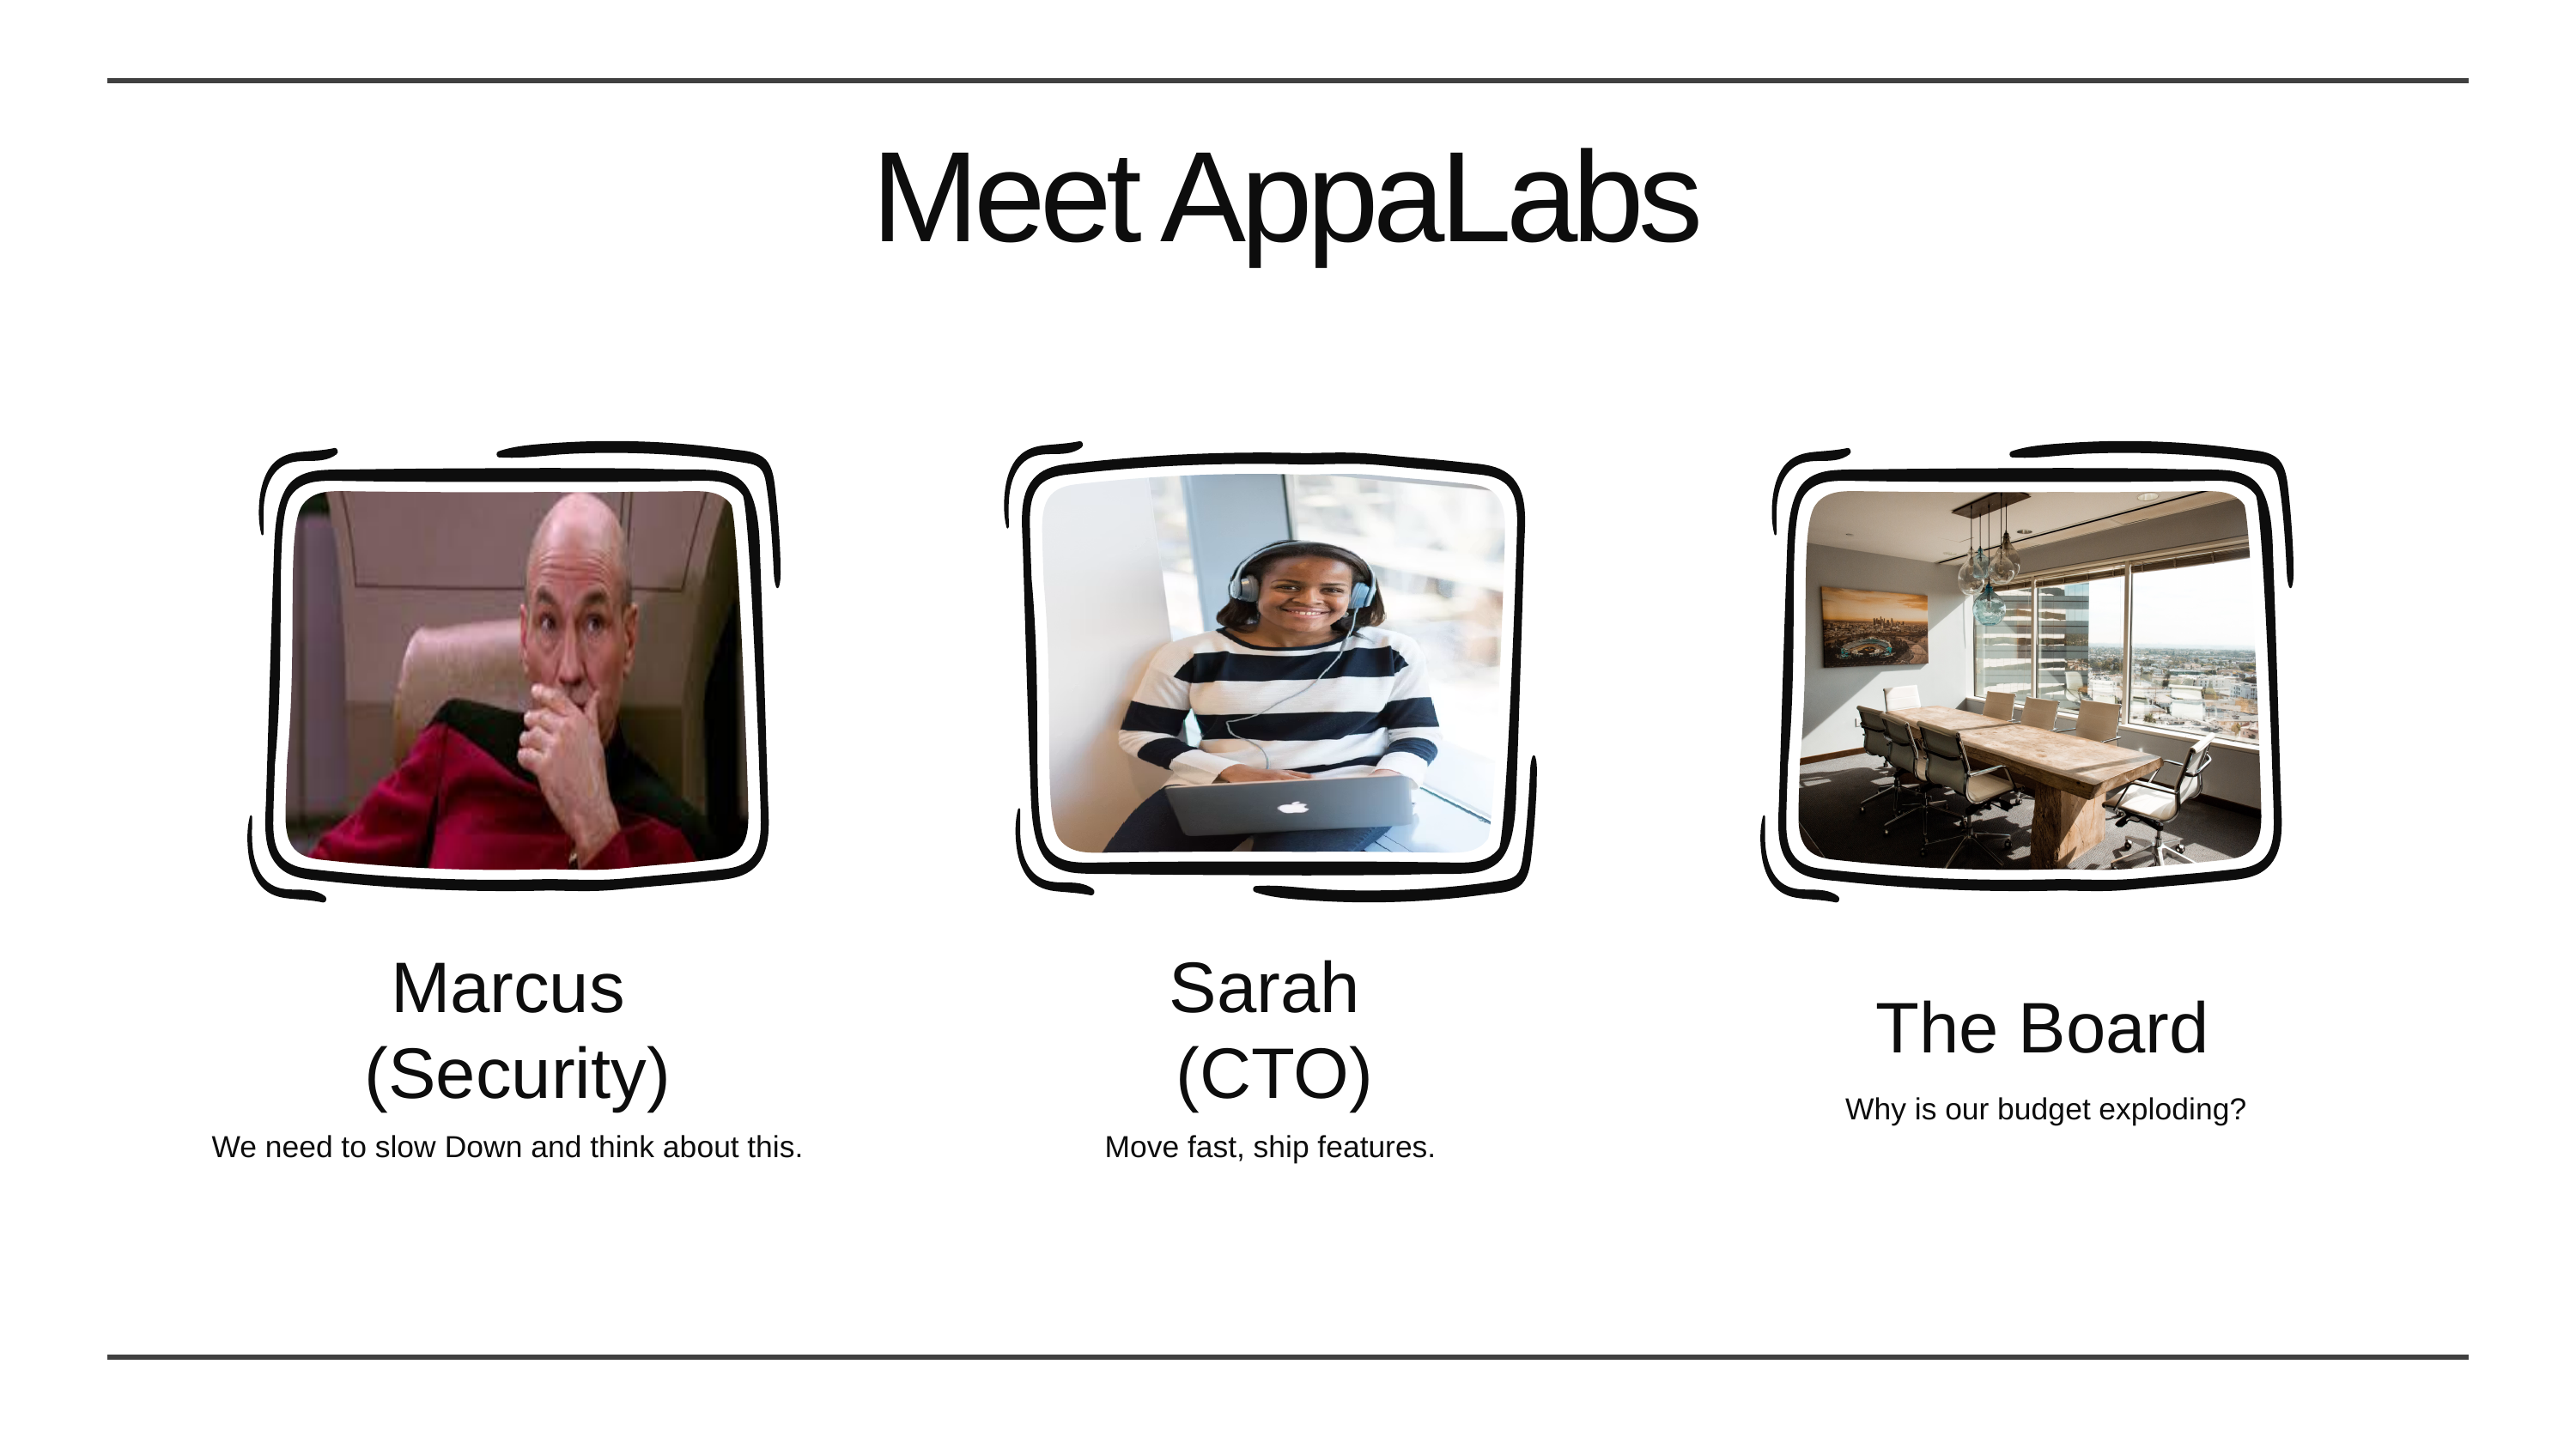

Meet AppaLabs

Marcus
 (Security)
Sarah
(CTO)
The Board
Why is our budget exploding?
We need to slow Down and think about this.
Move fast, ship features.